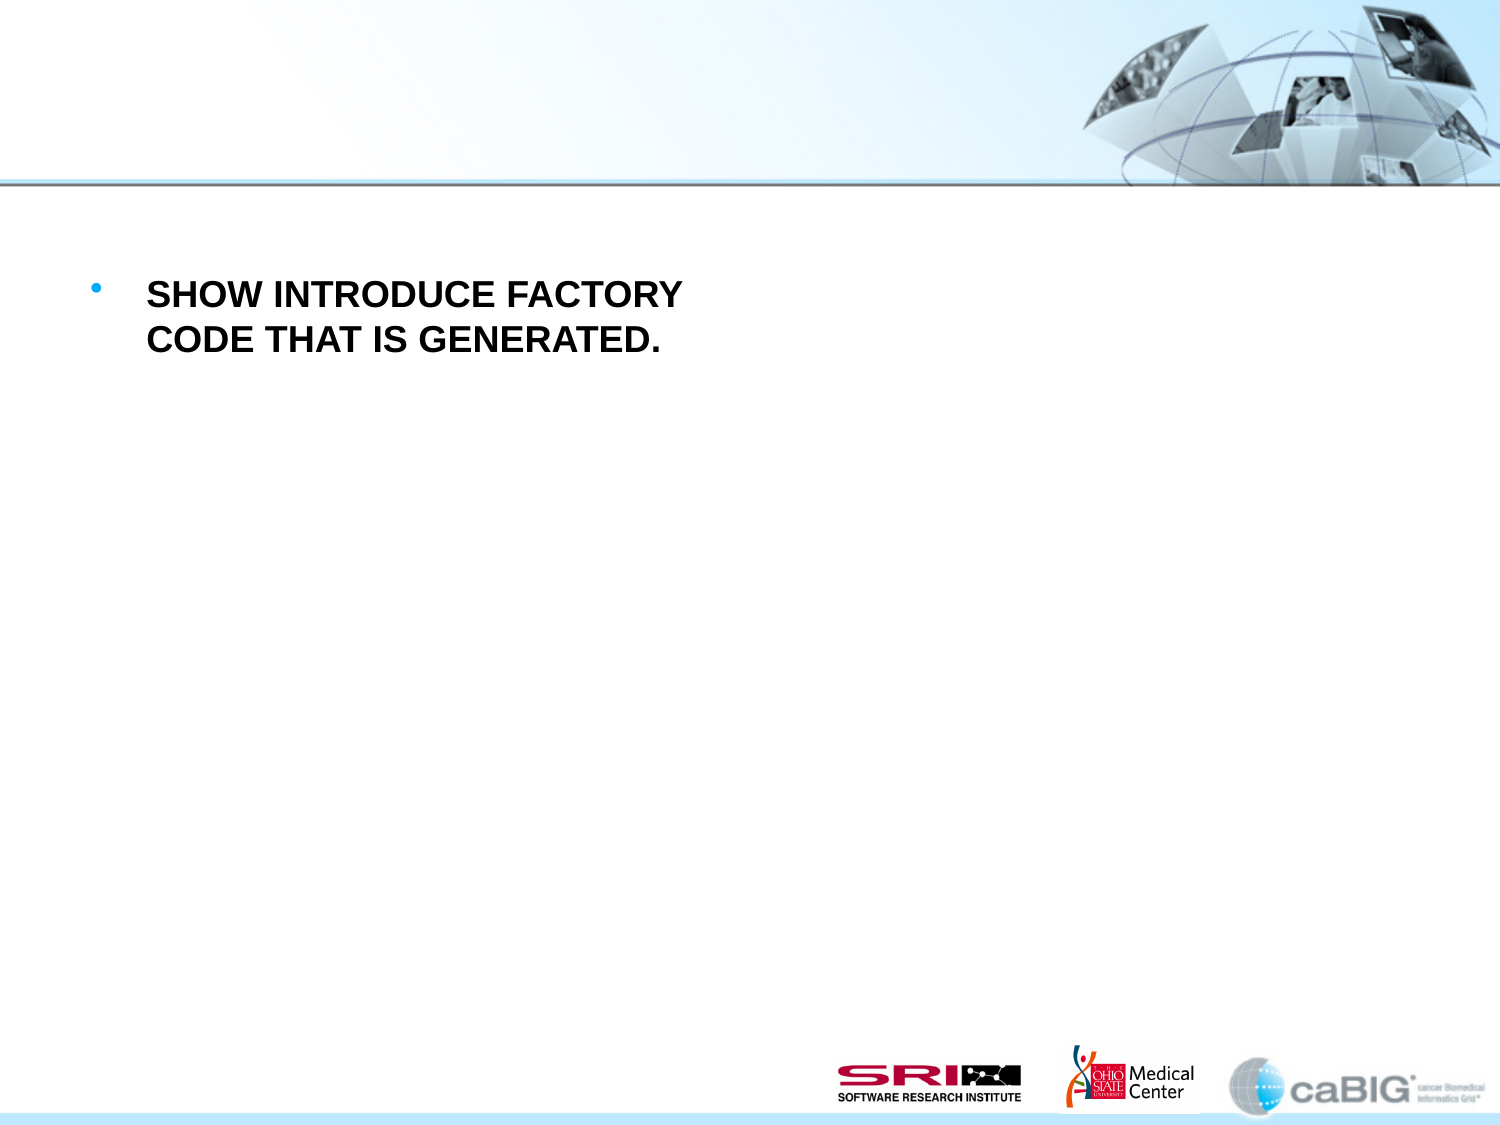

#
SHOW INTRODUCE FACTORY CODE THAT IS GENERATED.